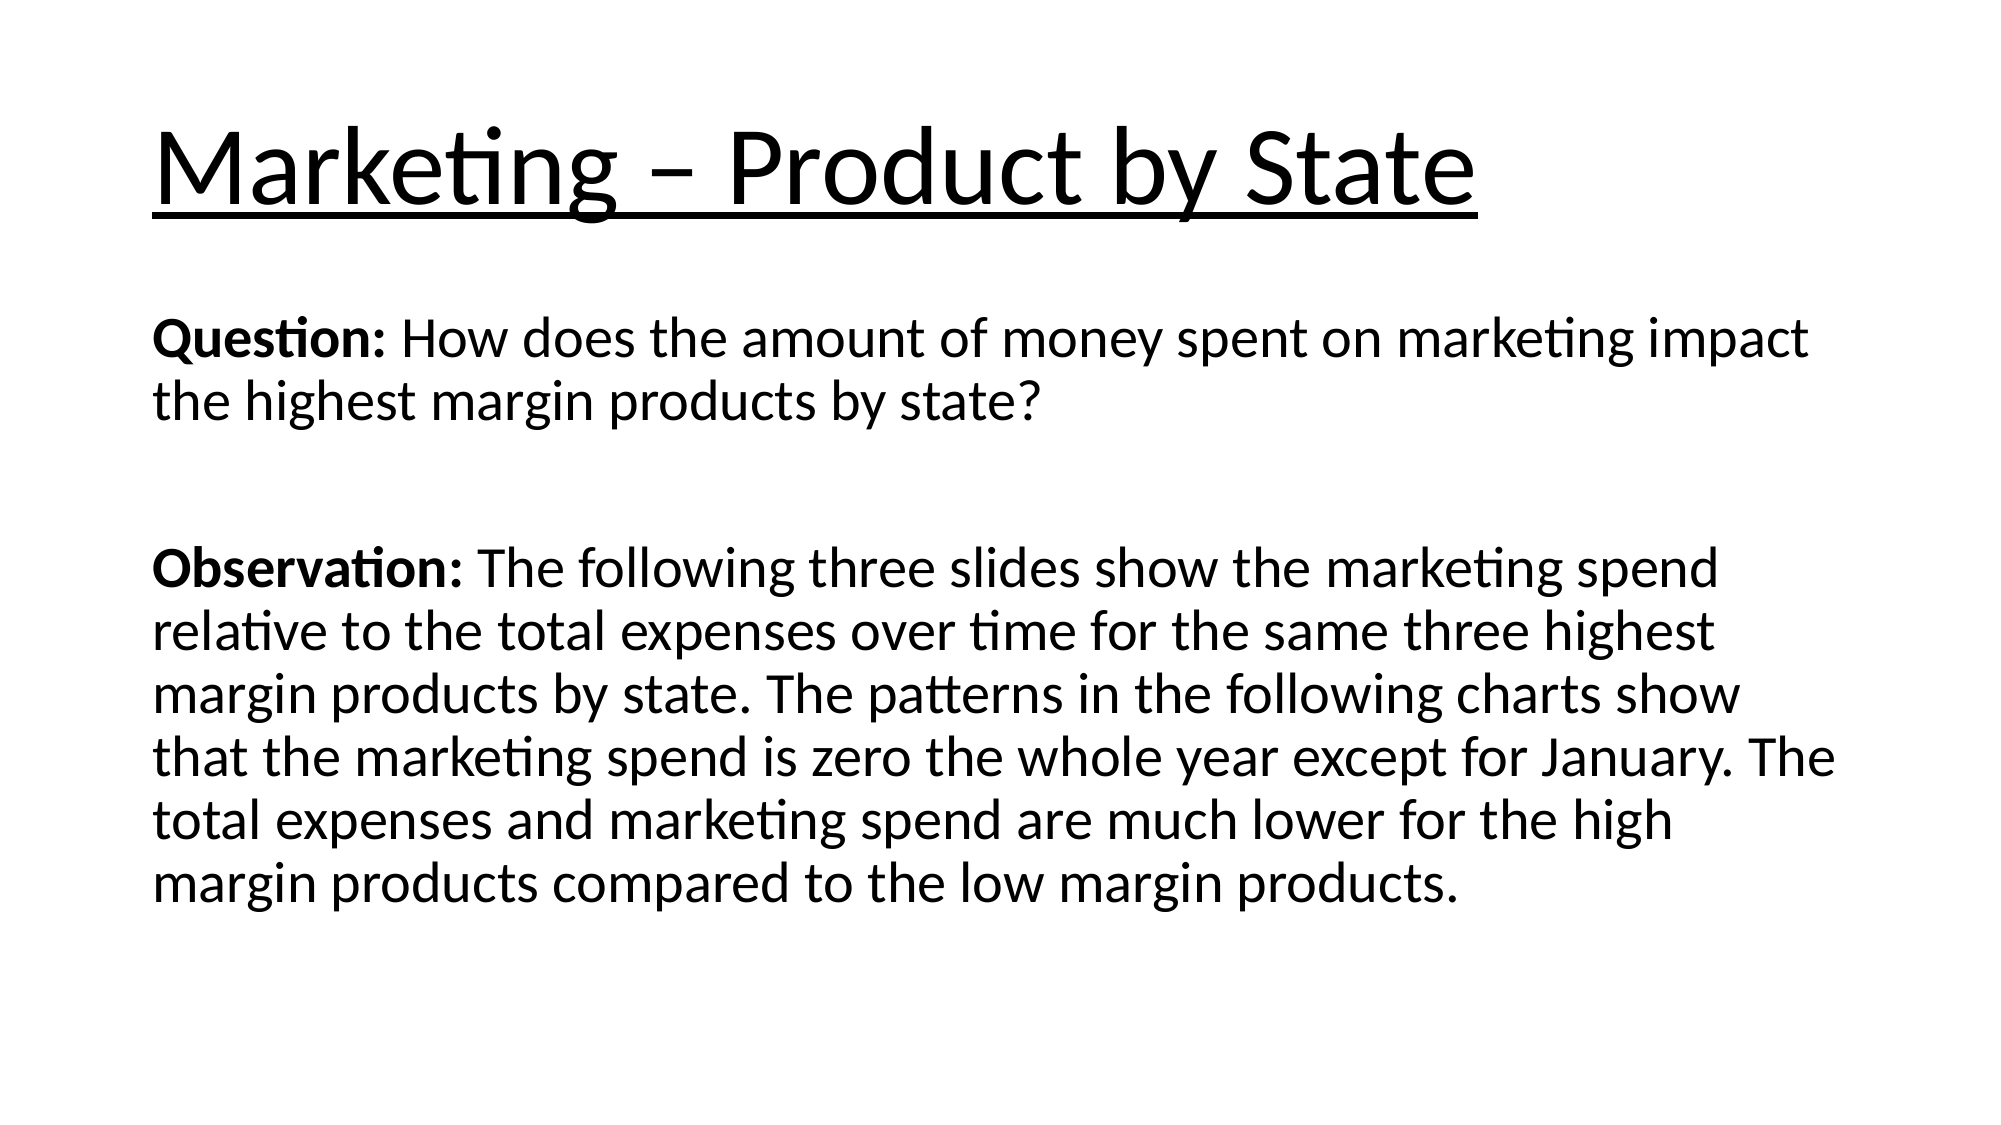

# Marketing – Product by State
Question: How does the amount of money spent on marketing impact the highest margin products by state?

Observation: The following three slides show the marketing spend relative to the total expenses over time for the same three highest margin products by state. The patterns in the following charts show that the marketing spend is zero the whole year except for January. The total expenses and marketing spend are much lower for the high margin products compared to the low margin products.